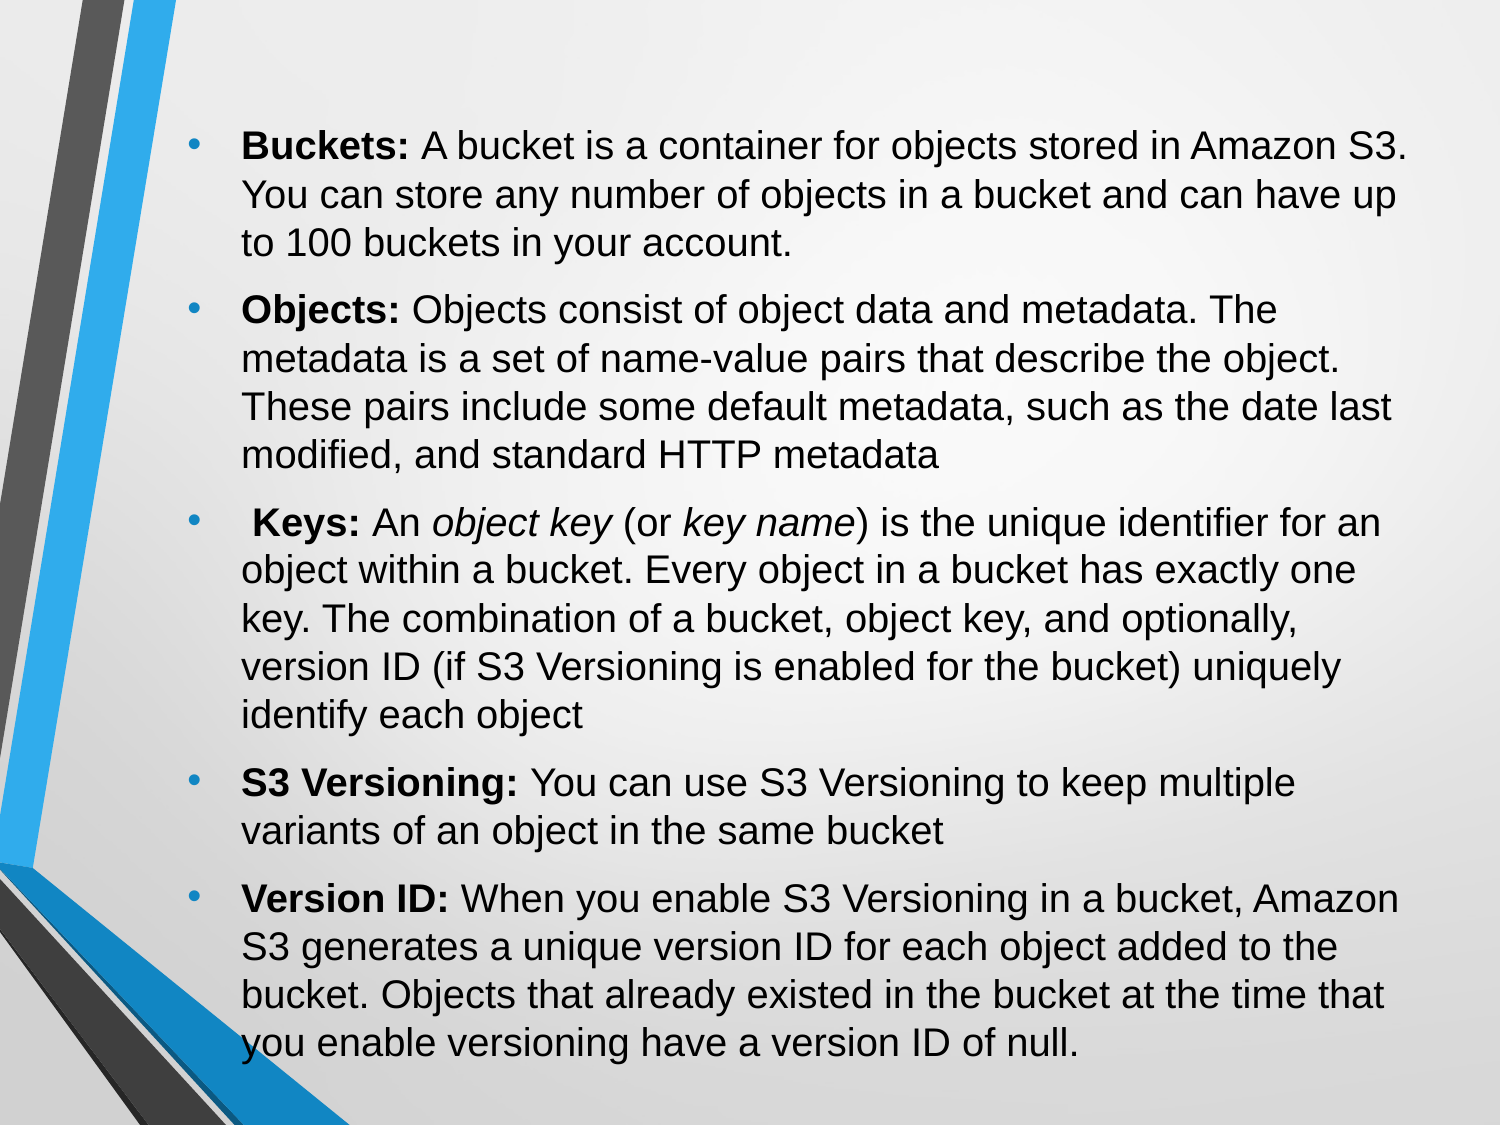

Buckets: A bucket is a container for objects stored in Amazon S3. You can store any number of objects in a bucket and can have up to 100 buckets in your account.
Objects: Objects consist of object data and metadata. The metadata is a set of name-value pairs that describe the object. These pairs include some default metadata, such as the date last modified, and standard HTTP metadata
 Keys: An object key (or key name) is the unique identifier for an object within a bucket. Every object in a bucket has exactly one key. The combination of a bucket, object key, and optionally, version ID (if S3 Versioning is enabled for the bucket) uniquely identify each object
S3 Versioning: You can use S3 Versioning to keep multiple variants of an object in the same bucket
Version ID: When you enable S3 Versioning in a bucket, Amazon S3 generates a unique version ID for each object added to the bucket. Objects that already existed in the bucket at the time that you enable versioning have a version ID of null.